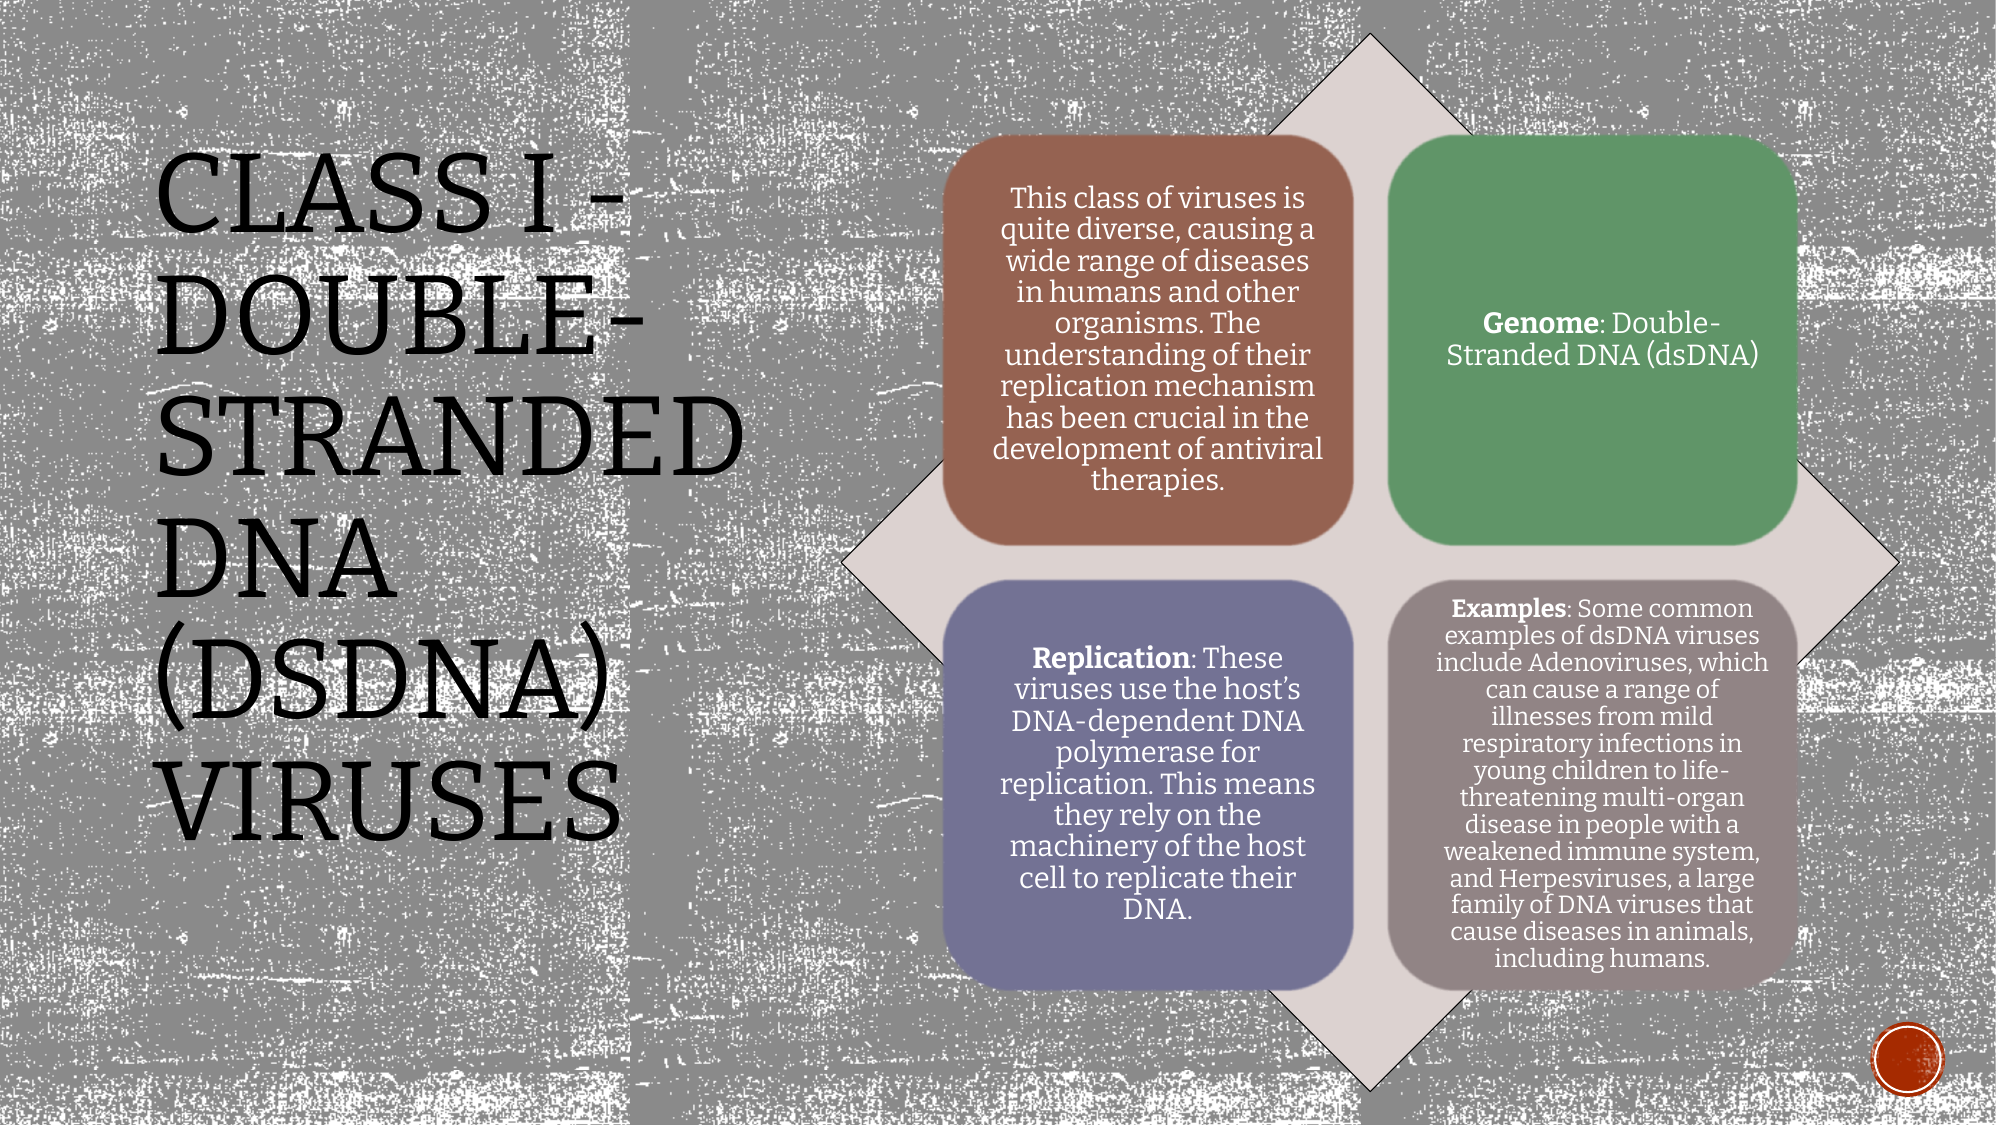

This class of viruses is quite diverse, causing a wide range of diseases in humans and other organisms. The understanding of their replication mechanism has been crucial in the development of antiviral therapies.
Genome: Double-Stranded DNA (dsDNA)
Replication: These viruses use the host’s DNA-dependent DNA polymerase for replication. This means they rely on the machinery of the host cell to replicate their DNA.
Examples: Some common examples of dsDNA viruses include Adenoviruses, which can cause a range of illnesses from mild respiratory infections in young children to life-threatening multi-organ disease in people with a weakened immune system, and Herpesviruses, a large family of DNA viruses that cause diseases in animals, including humans.
# Class I - Double-Stranded DNA (dsDNA) Viruses